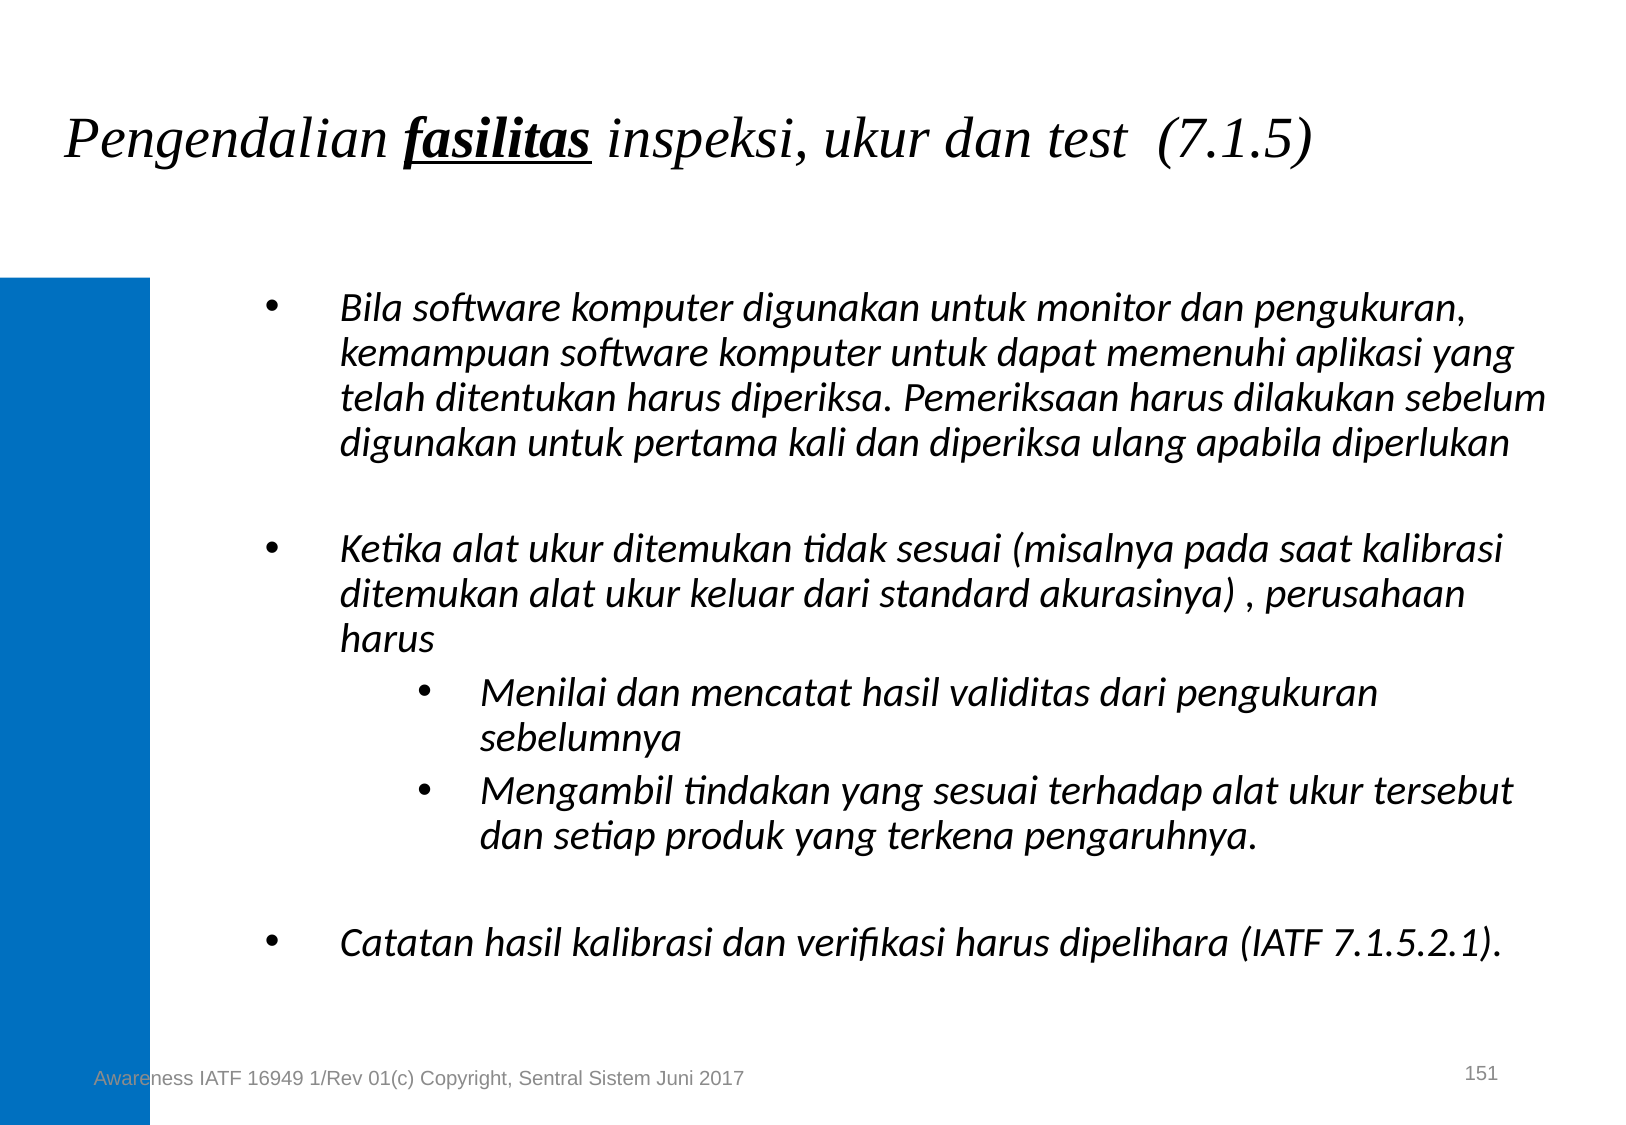

Pengendalian fasilitas inspeksi, ukur dan test  (7.1.5)

Bila software komputer digunakan untuk monitor dan pengukuran, kemampuan software komputer untuk dapat memenuhi aplikasi yang telah ditentukan harus diperiksa. Pemeriksaan harus dilakukan sebelum digunakan untuk pertama kali dan diperiksa ulang apabila diperlukan

Ketika alat ukur ditemukan tidak sesuai (misalnya pada saat kalibrasi ditemukan alat ukur keluar dari standard akurasinya) , perusahaan harus
Menilai dan mencatat hasil validitas dari pengukuran sebelumnya
Mengambil tindakan yang sesuai terhadap alat ukur tersebut dan setiap produk yang terkena pengaruhnya.

Catatan hasil kalibrasi dan verifikasi harus dipelihara (IATF 7.1.5.2.1).

151
Awareness IATF 16949 1/Rev 01(c) Copyright, Sentral Sistem Juni 2017